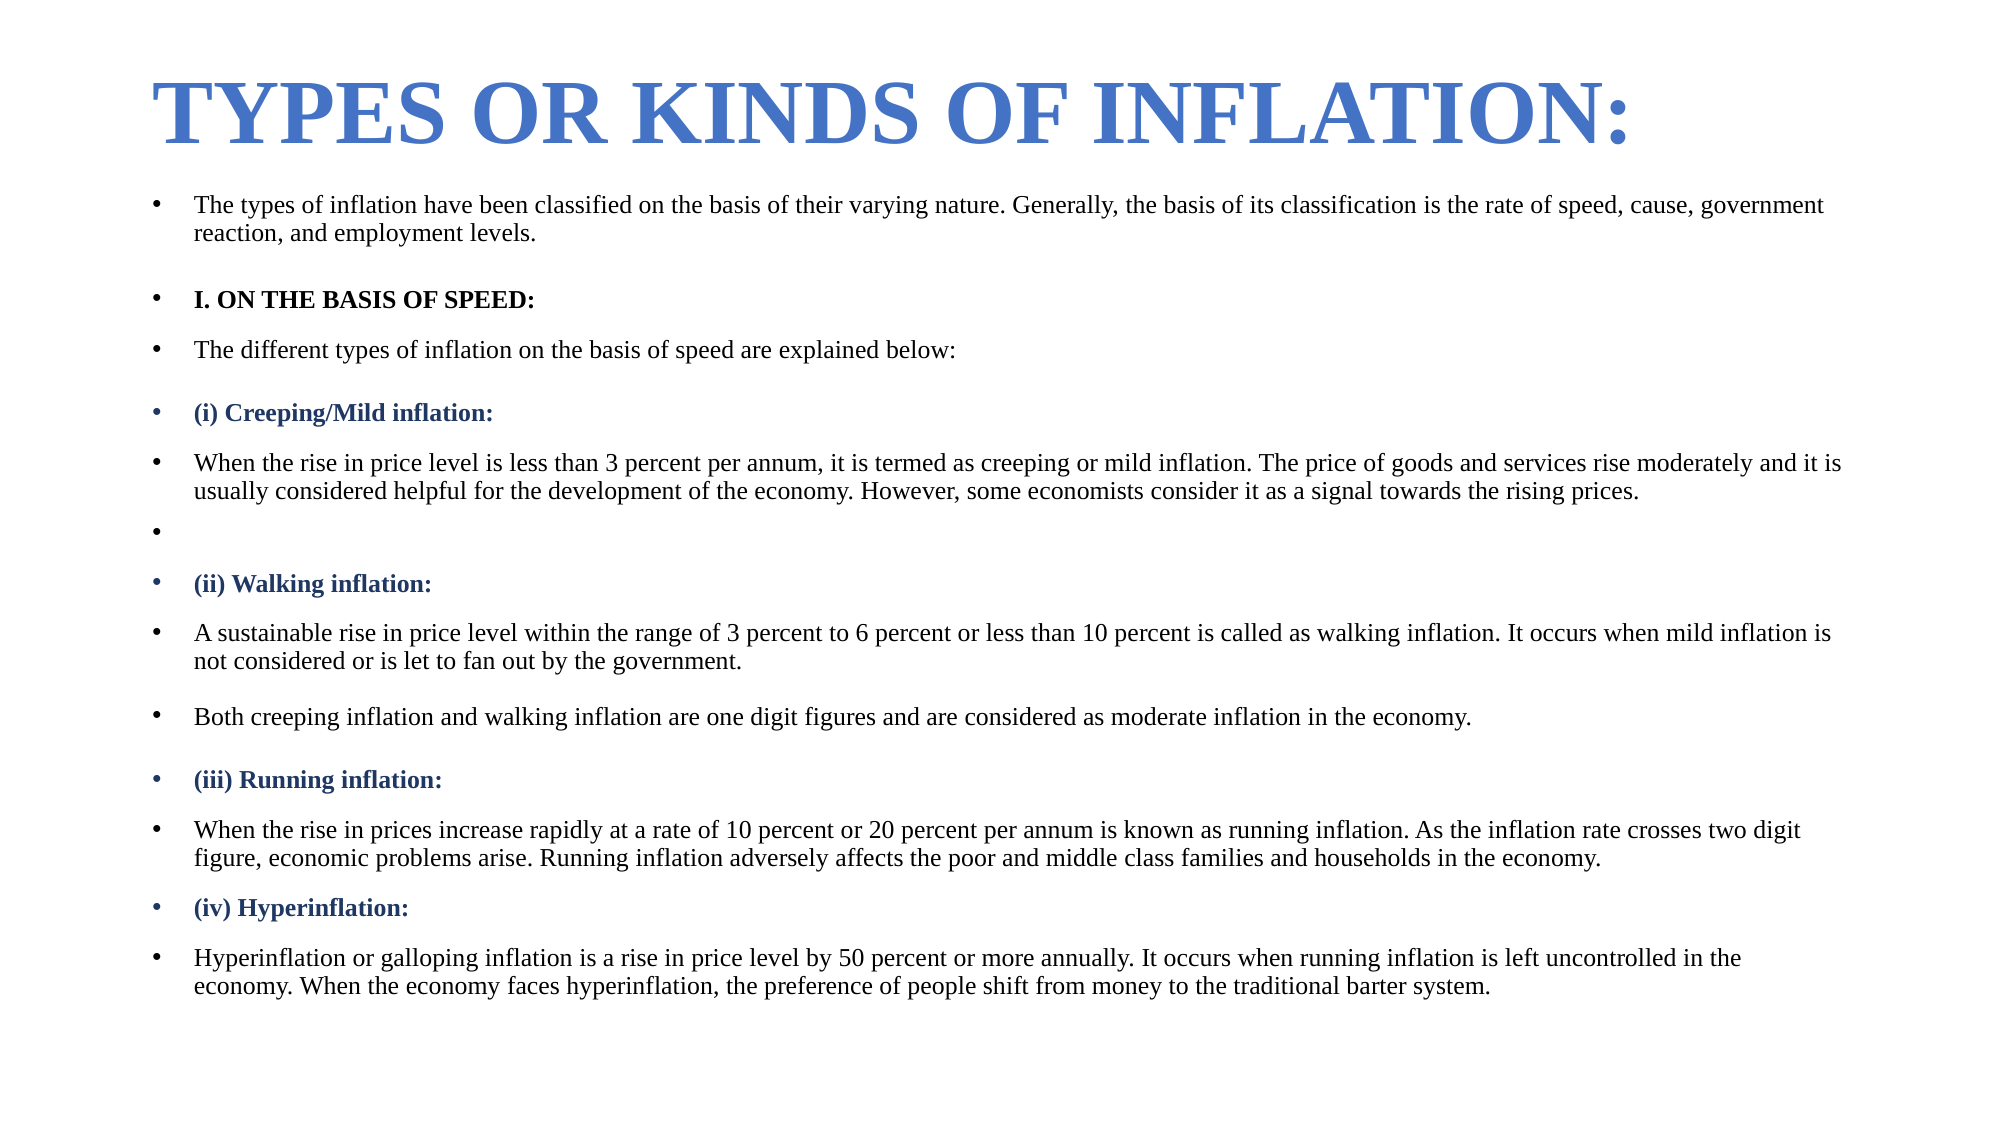

# TYPES OR KINDS OF INFLATION:
The types of inflation have been classified on the basis of their varying nature. Generally, the basis of its classification is the rate of speed, cause, government reaction, and employment levels.
I. ON THE BASIS OF SPEED:
The different types of inflation on the basis of speed are explained below:
(i) Creeping/Mild inflation:
When the rise in price level is less than 3 percent per annum, it is termed as creeping or mild inflation. The price of goods and services rise moderately and it is usually considered helpful for the development of the economy. However, some economists consider it as a signal towards the rising prices.

(ii) Walking inflation:
A sustainable rise in price level within the range of 3 percent to 6 percent or less than 10 percent is called as walking inflation. It occurs when mild inflation is not considered or is let to fan out by the government.
Both creeping inflation and walking inflation are one digit figures and are considered as moderate inflation in the economy.
(iii) Running inflation:
When the rise in prices increase rapidly at a rate of 10 percent or 20 percent per annum is known as running inflation. As the inflation rate crosses two digit figure, economic problems arise. Running inflation adversely affects the poor and middle class families and households in the economy.
(iv) Hyperinflation:
Hyperinflation or galloping inflation is a rise in price level by 50 percent or more annually. It occurs when running inflation is left uncontrolled in the economy. When the economy faces hyperinflation, the preference of people shift from money to the traditional barter system.